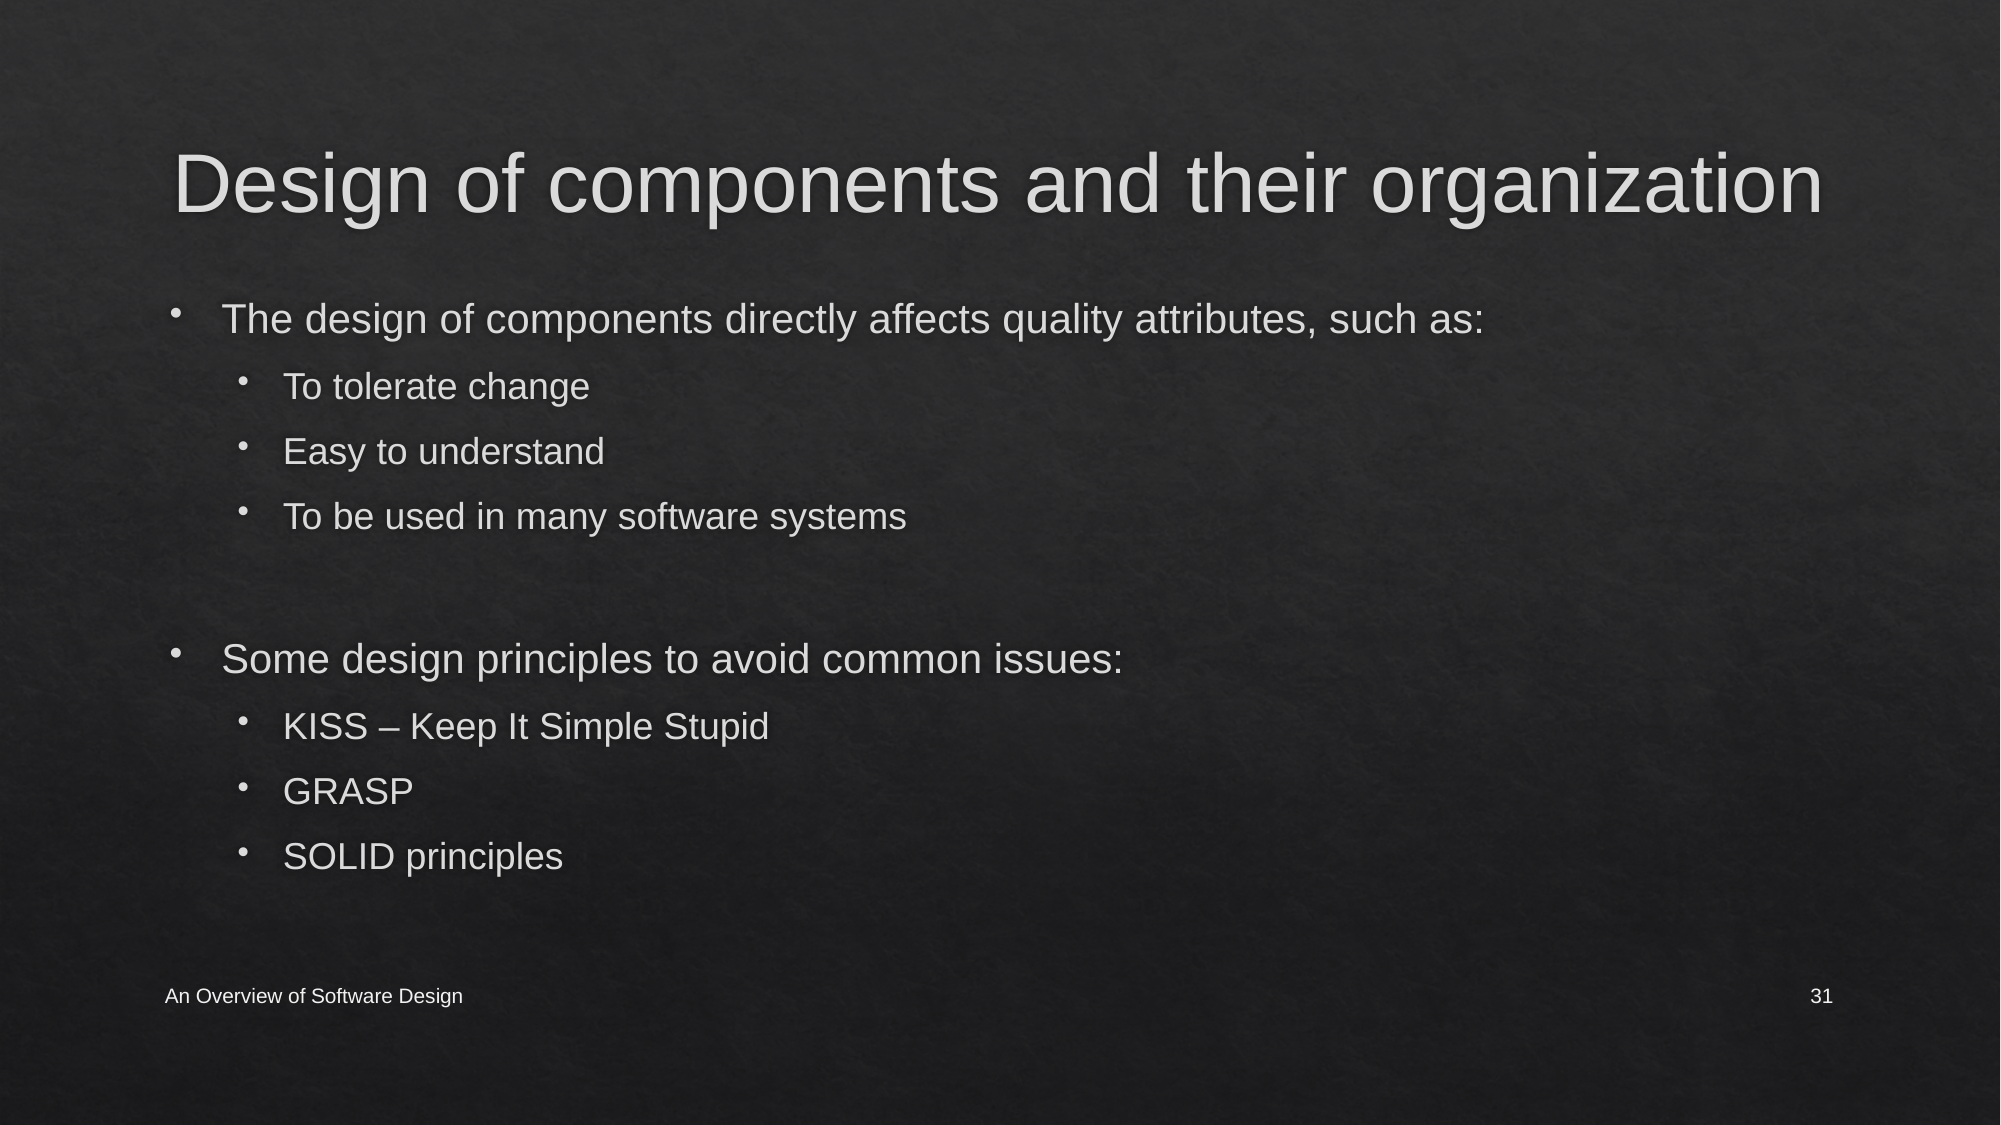

# Design of components and their organization
The design of components directly affects quality attributes, such as:
To tolerate change
Easy to understand
To be used in many software systems

Some design principles to avoid common issues:
KISS – Keep It Simple Stupid
GRASP
SOLID principles
An Overview of Software Design
31